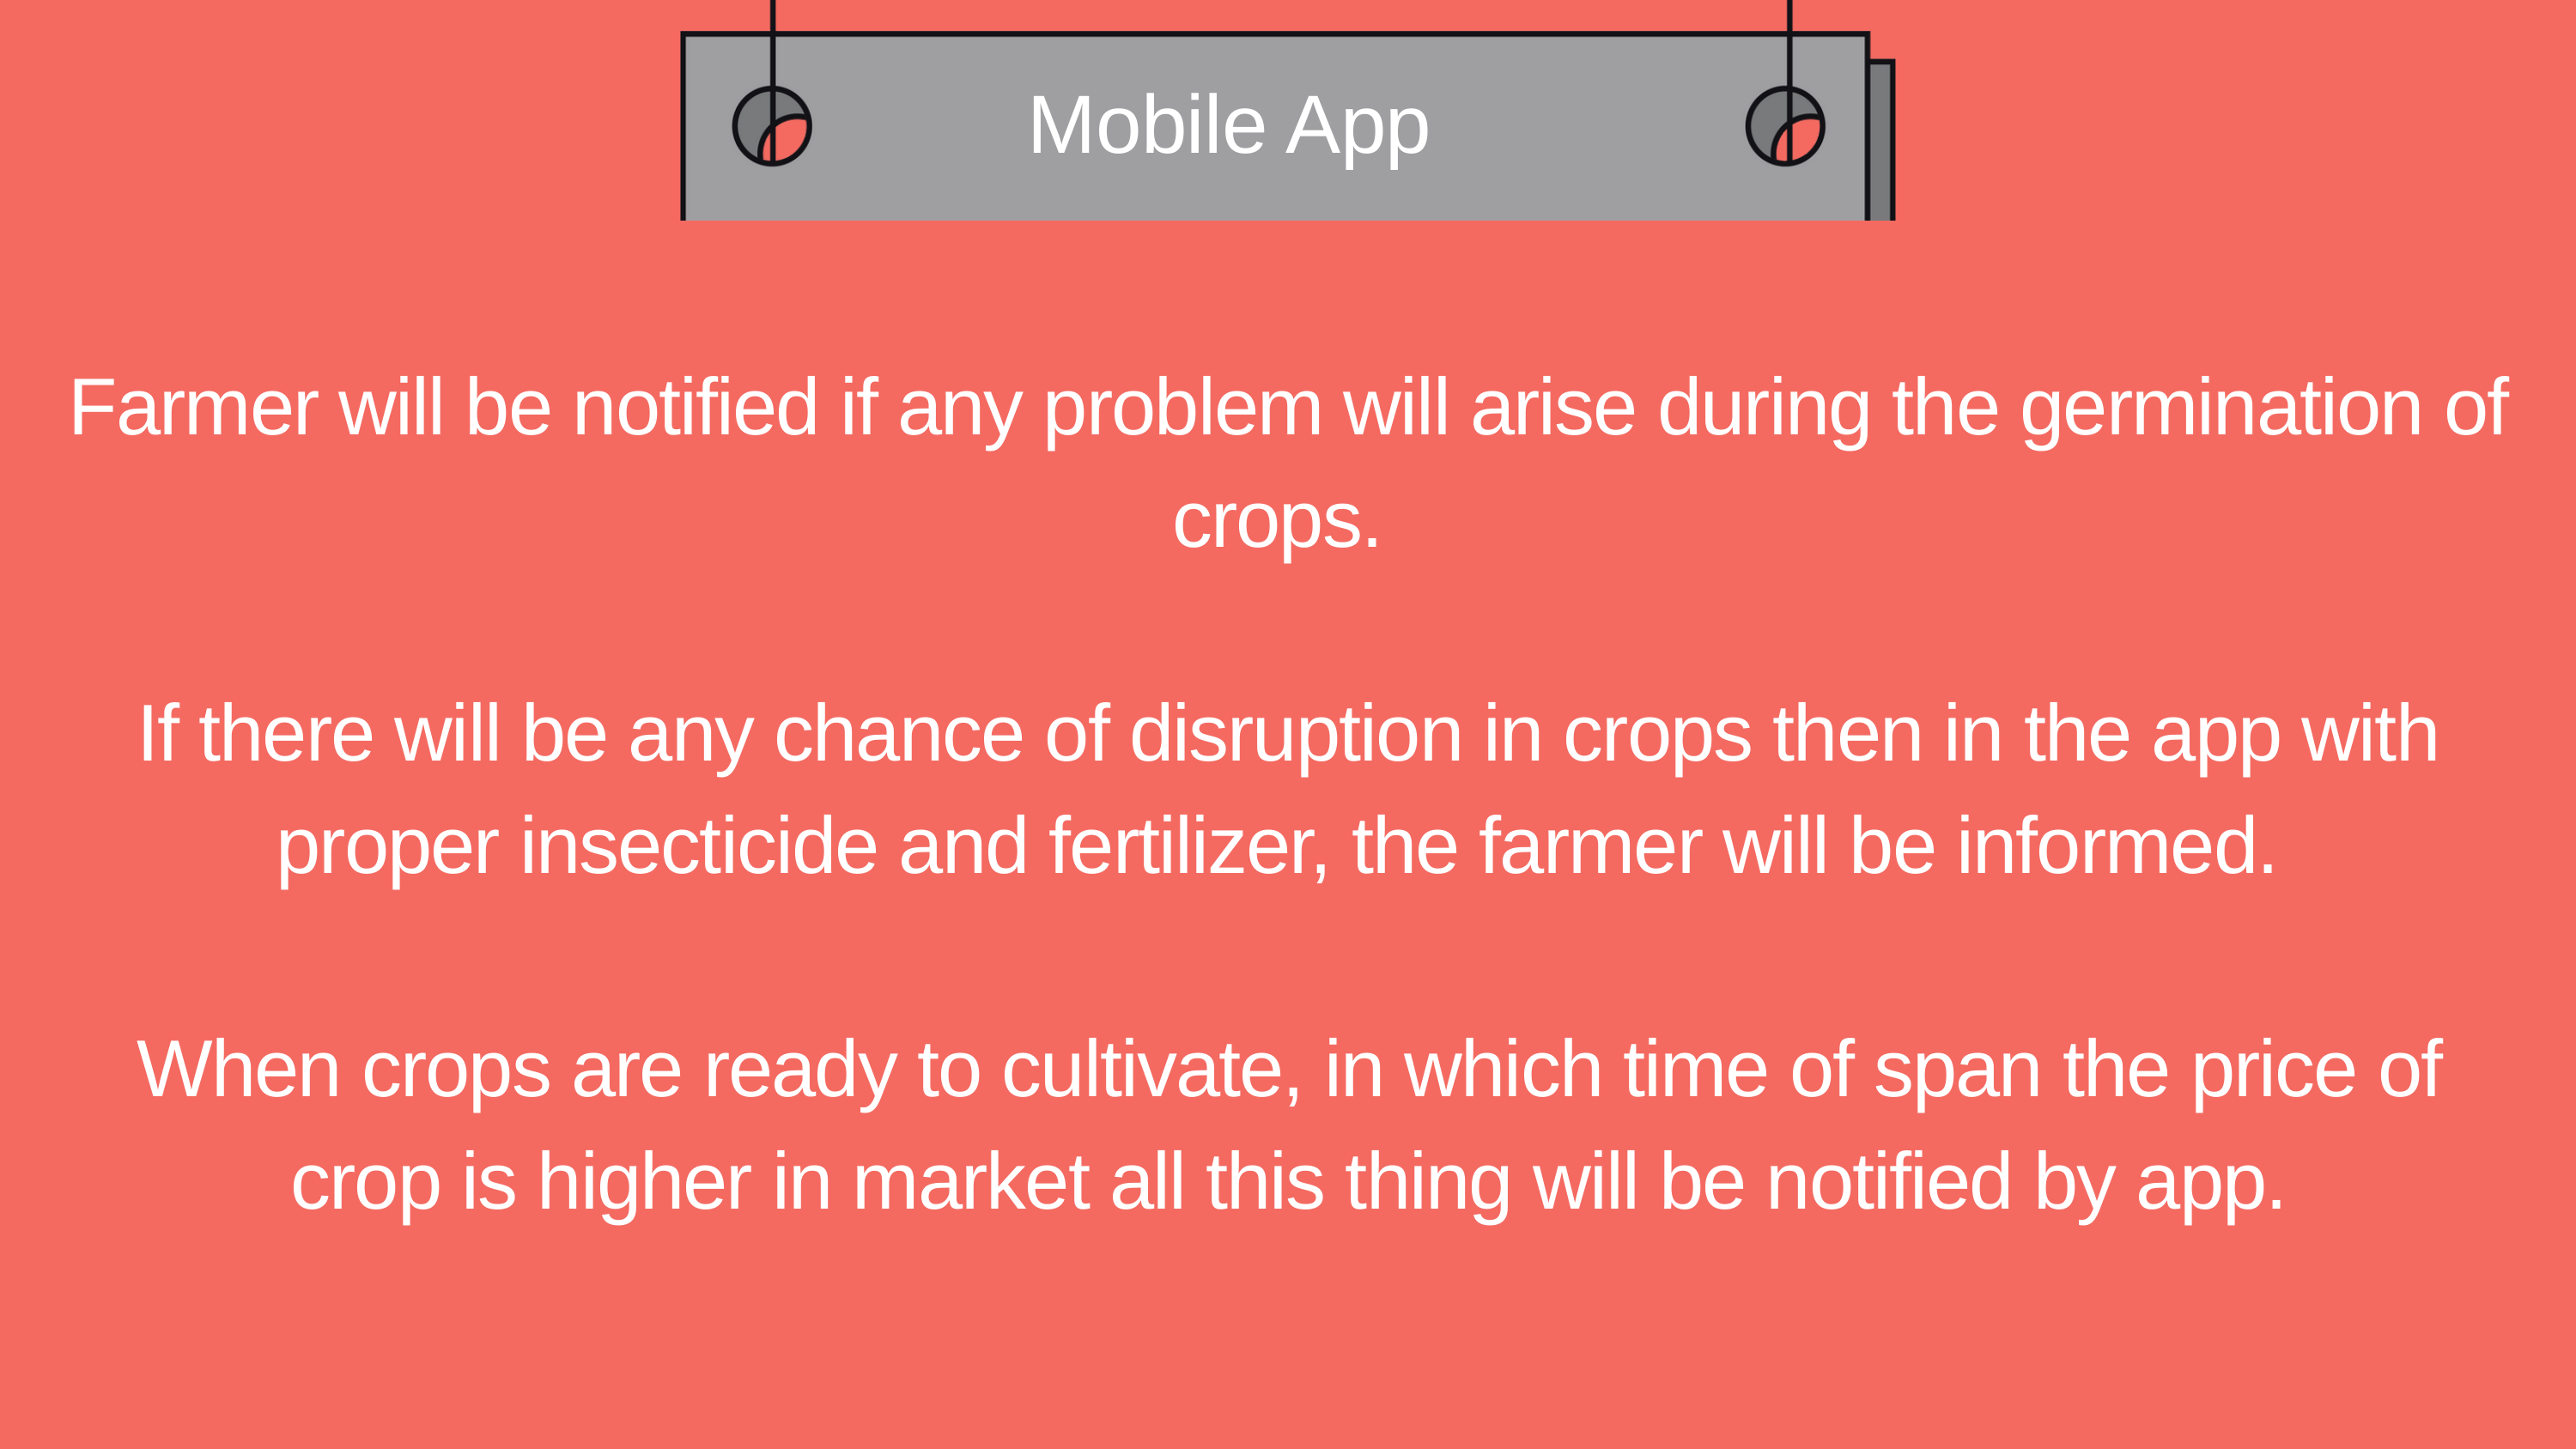

Mobile App
Farmer will be notified if any problem will arise during the germination of crops.
If there will be any chance of disruption in crops then in the app with proper insecticide and fertilizer, the farmer will be informed.
When crops are ready to cultivate, in which time of span the price of crop is higher in market all this thing will be notified by app.